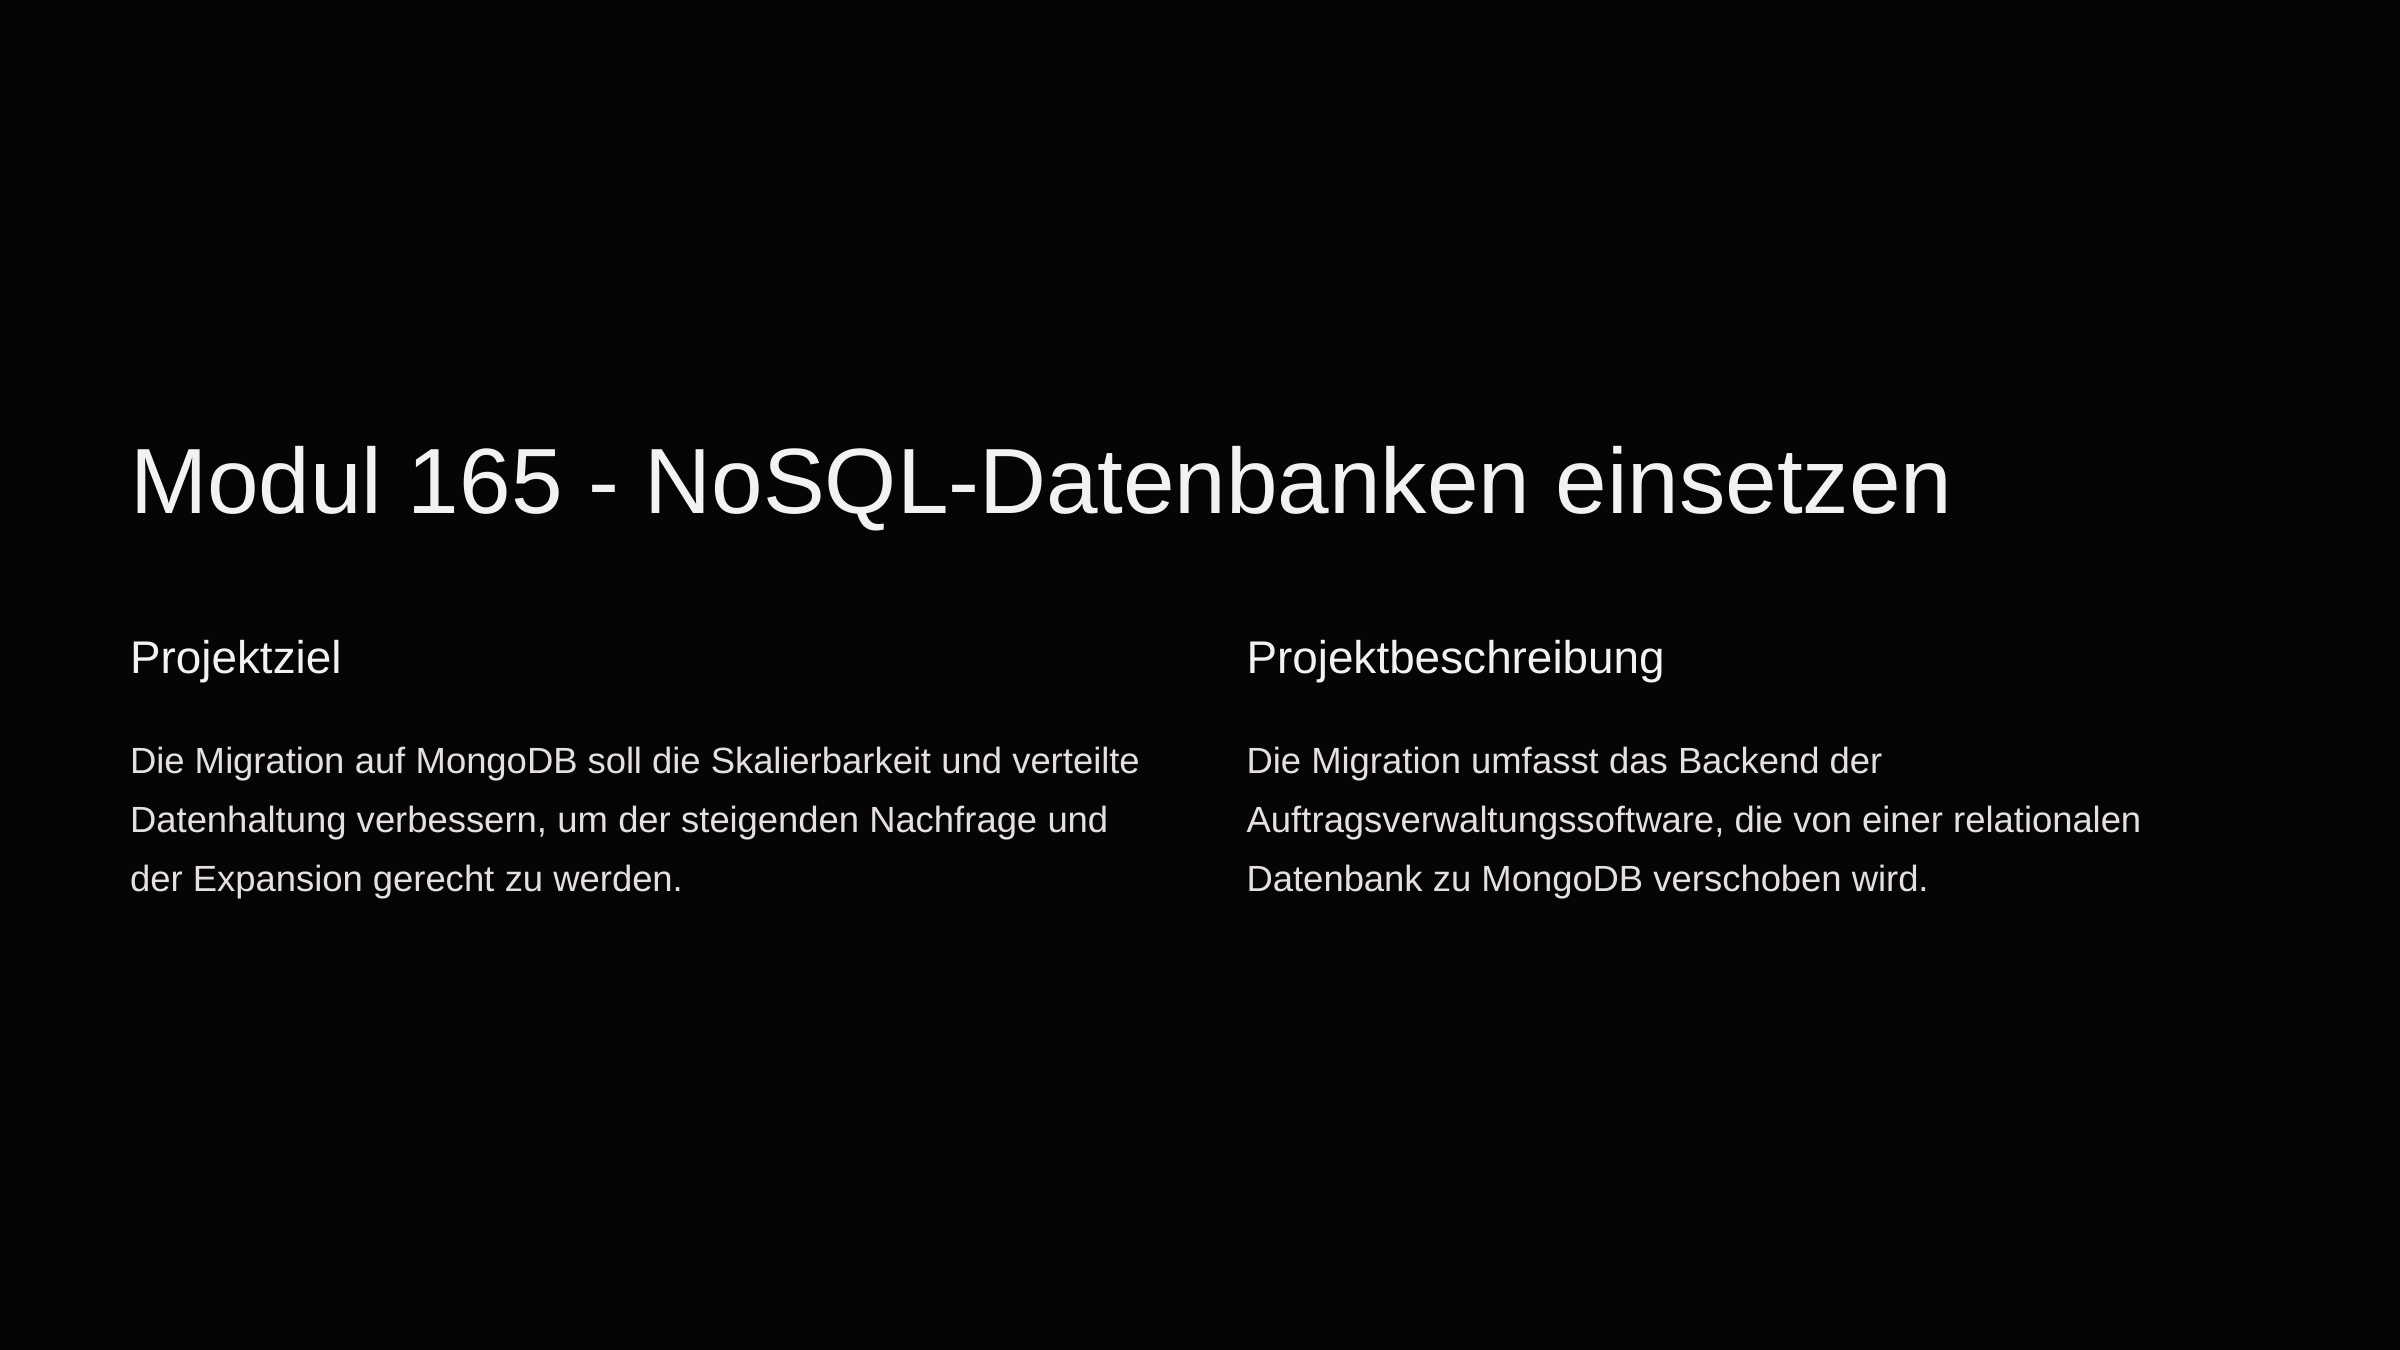

Modul 165 - NoSQL-Datenbanken einsetzen
Projektziel
Projektbeschreibung
Die Migration auf MongoDB soll die Skalierbarkeit und verteilte Datenhaltung verbessern, um der steigenden Nachfrage und der Expansion gerecht zu werden.
Die Migration umfasst das Backend der Auftragsverwaltungssoftware, die von einer relationalen Datenbank zu MongoDB verschoben wird.